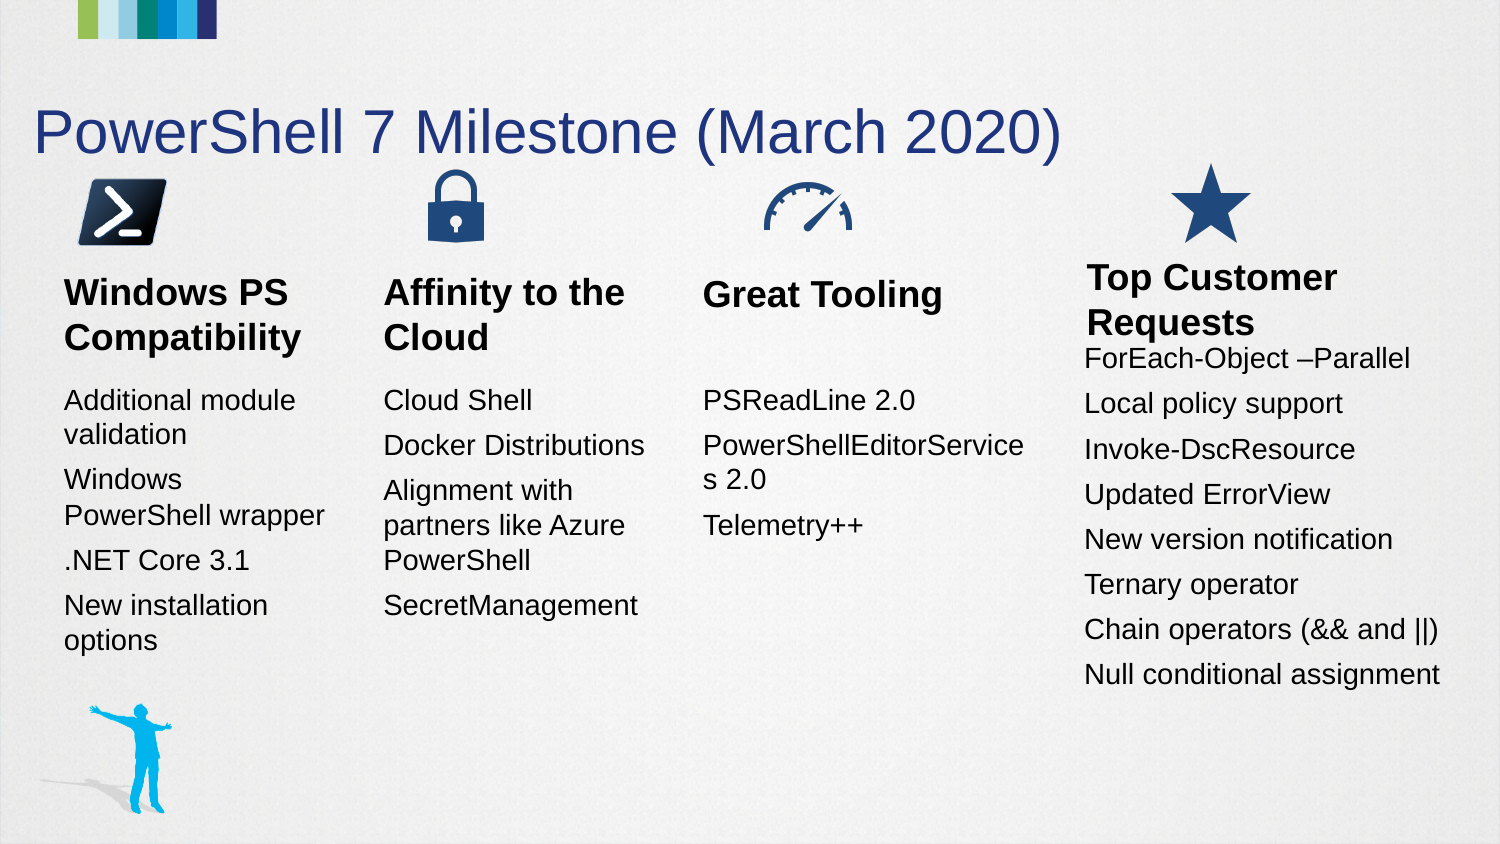

# PowerShell 7 Milestone (March 2020)
Windows PS Compatibility
Additional module validation
Windows PowerShell wrapper
.NET Core 3.1
New installation options
Affinity to the Cloud
Cloud Shell
Docker Distributions
Alignment with partners like Azure PowerShell
SecretManagement
Great Tooling
PSReadLine 2.0
PowerShellEditorServices 2.0
Telemetry++
Top Customer Requests
ForEach-Object –Parallel
Local policy support
Invoke-DscResource
Updated ErrorView
New version notification
Ternary operator
Chain operators (&& and ||)
Null conditional assignment